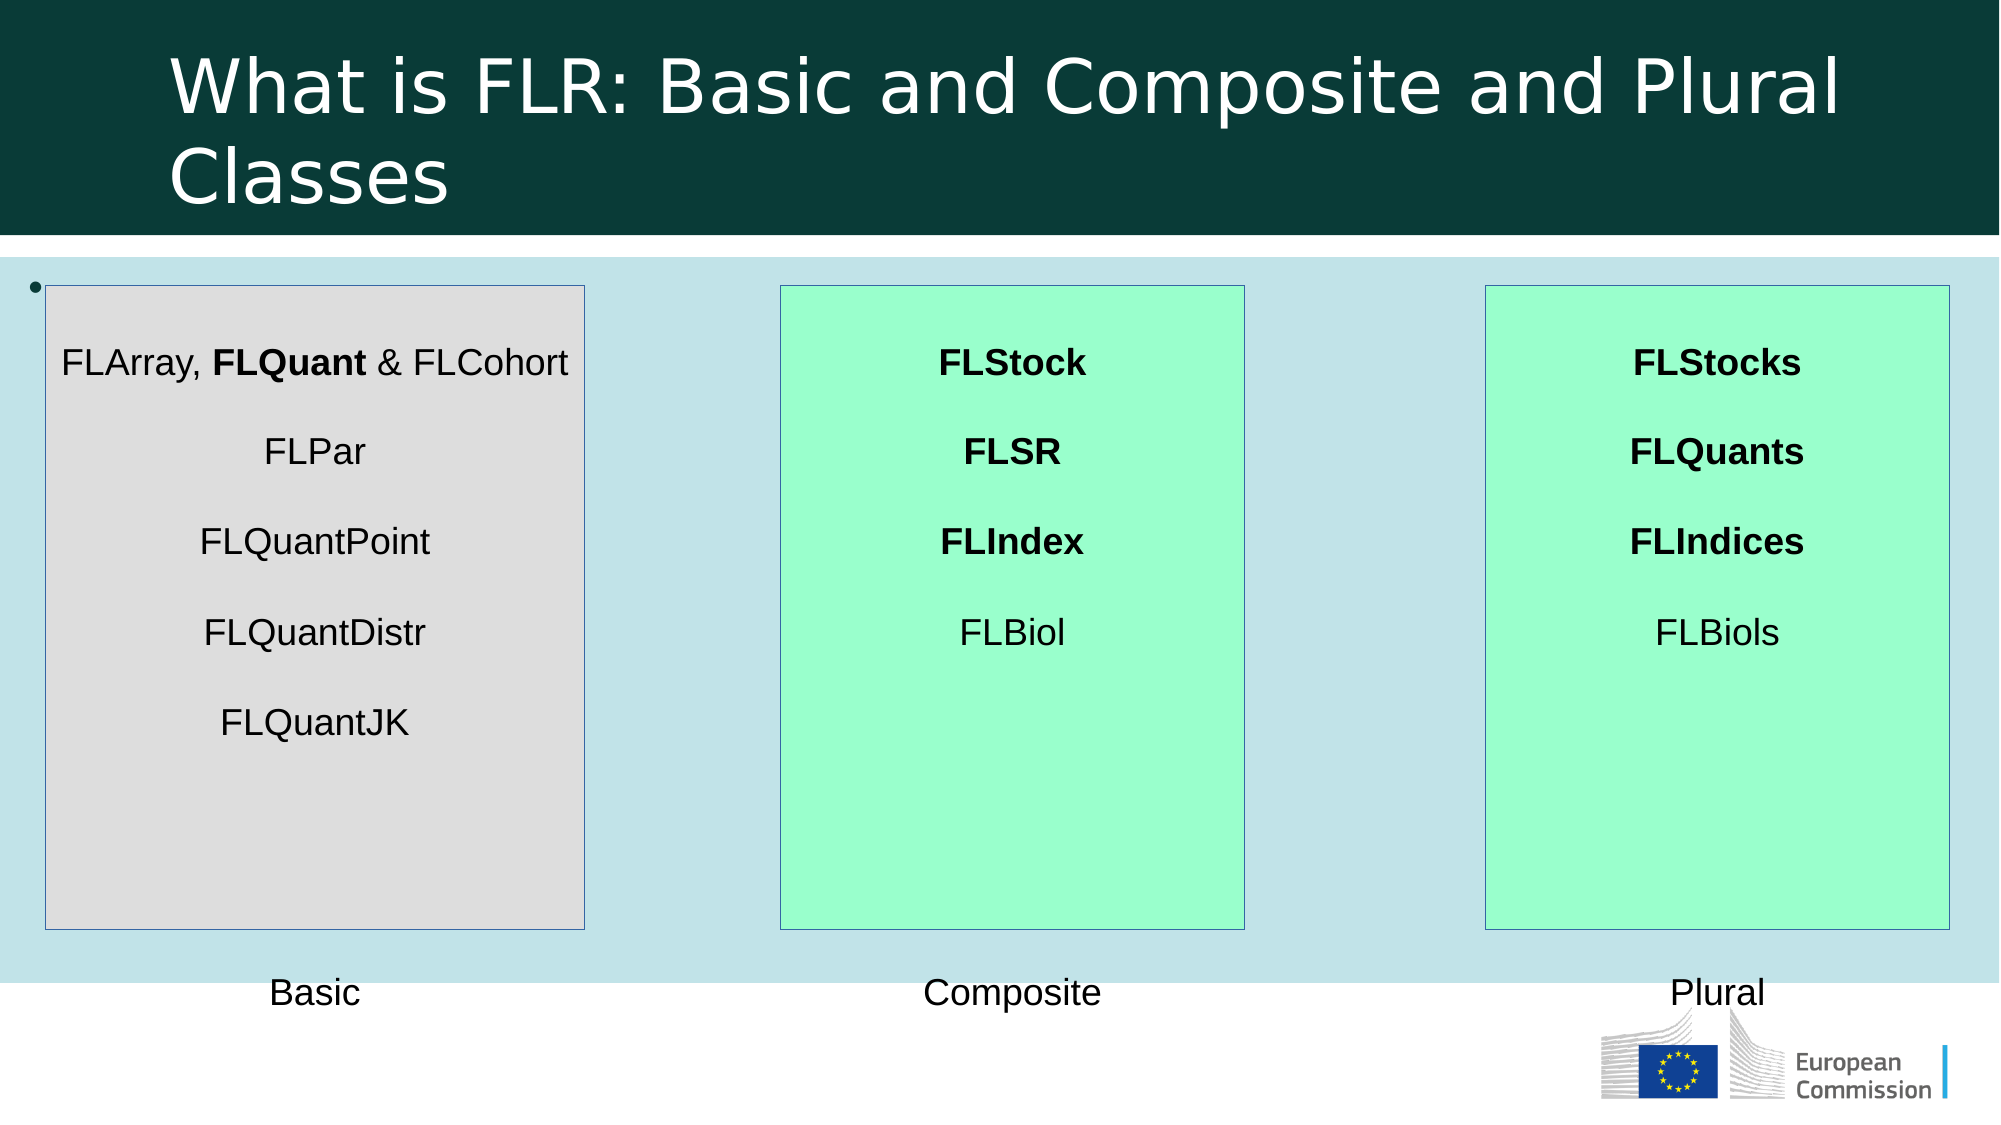

What is FLR: Basic and Composite and Plural Classes

FLArray, FLQuant & FLCohort

FLPar

FLQuantPoint

FLQuantDistr

FLQuantJK

Basic

FLStock

FLSR

FLIndex

FLBiol

Composite

FLStocks

FLQuants

FLIndices

FLBiols

Plural